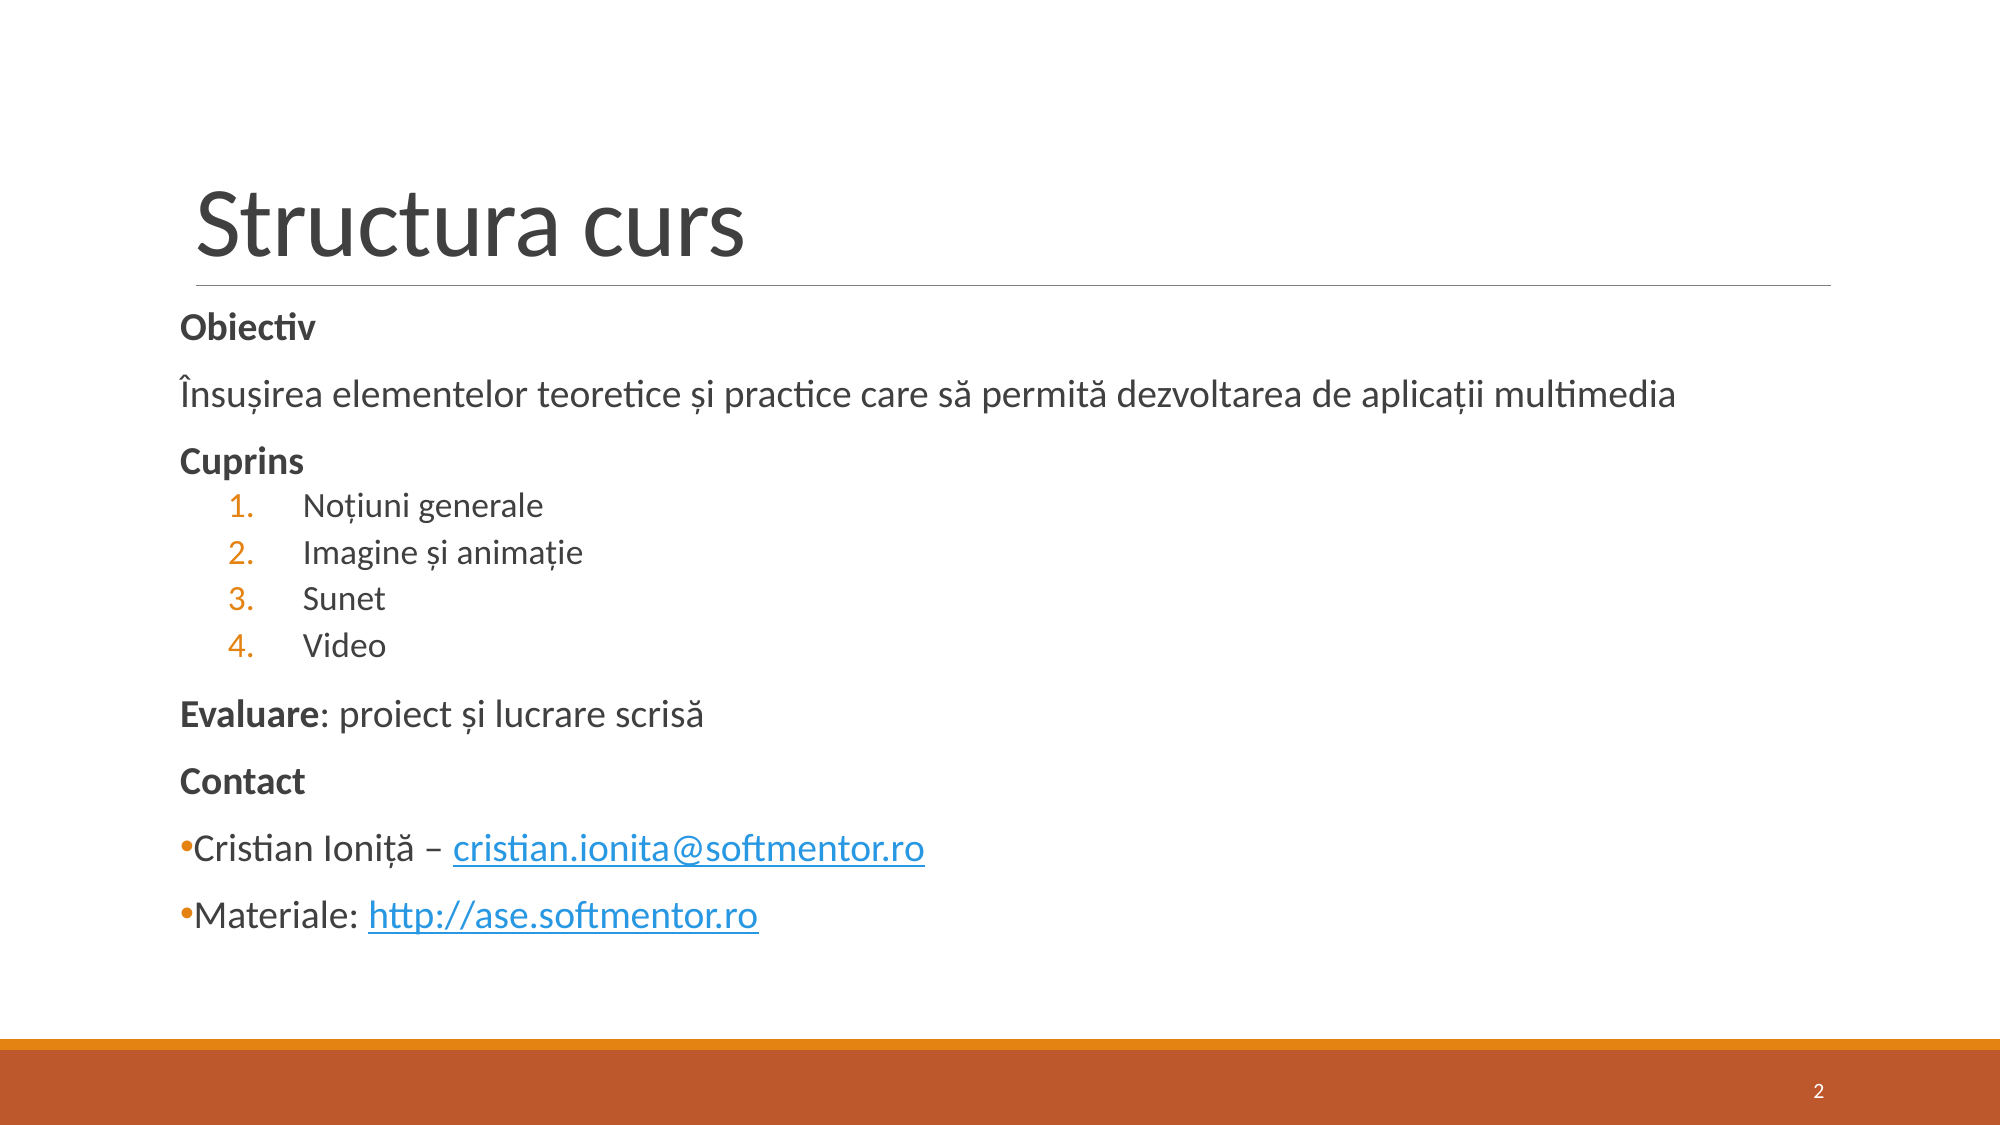

# Structura curs
Obiectiv
Însușirea elementelor teoretice și practice care să permită dezvoltarea de aplicații multimedia
Cuprins
Noțiuni generale
Imagine și animație
Sunet
Video
Evaluare: proiect și lucrare scrisă
Contact
Cristian Ioniță – cristian.ionita@softmentor.ro
Materiale: http://ase.softmentor.ro

2